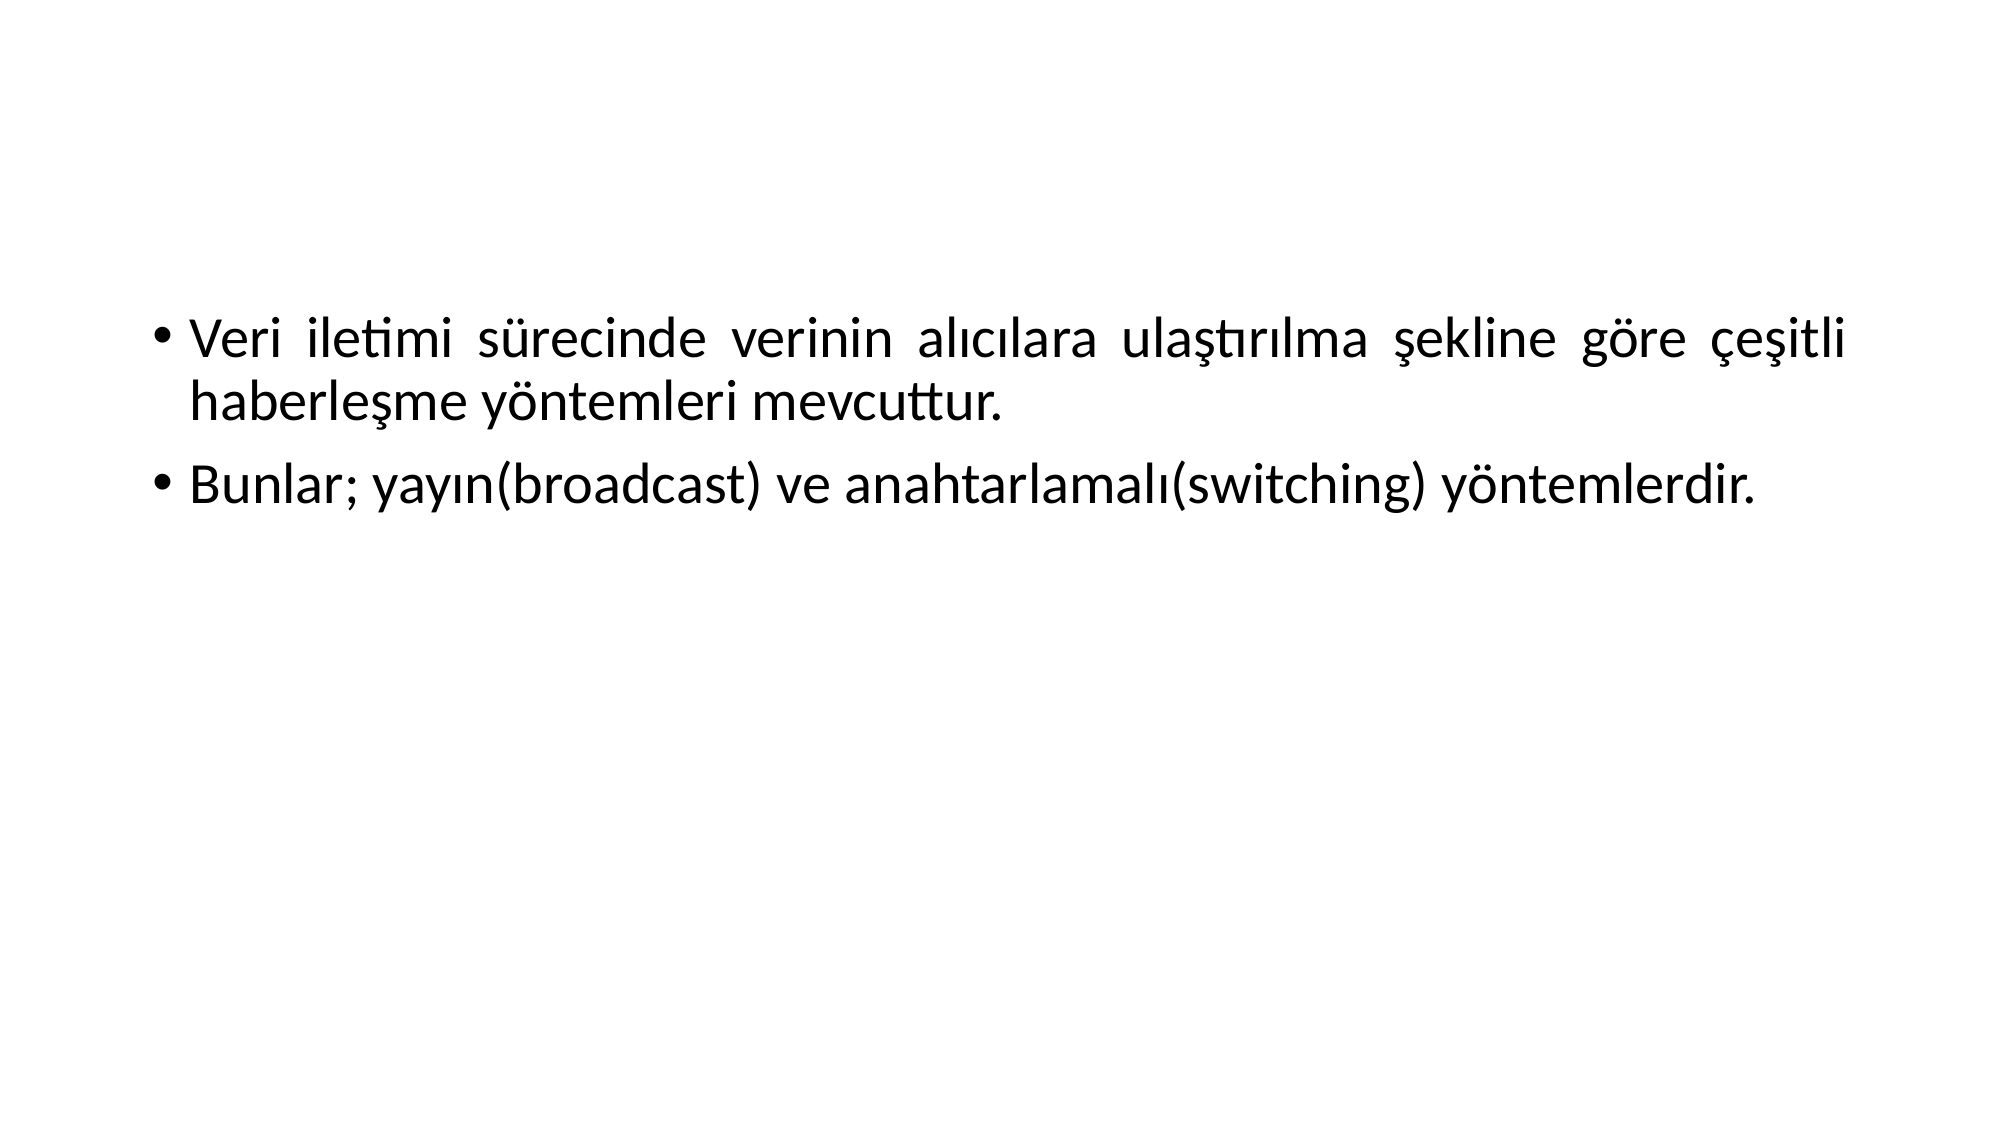

#
Veri iletimi sürecinde verinin alıcılara ulaştırılma şekline göre çeşitli haberleşme yöntemleri mevcuttur.
Bunlar; yayın(broadcast) ve anahtarlamalı(switching) yöntemlerdir.